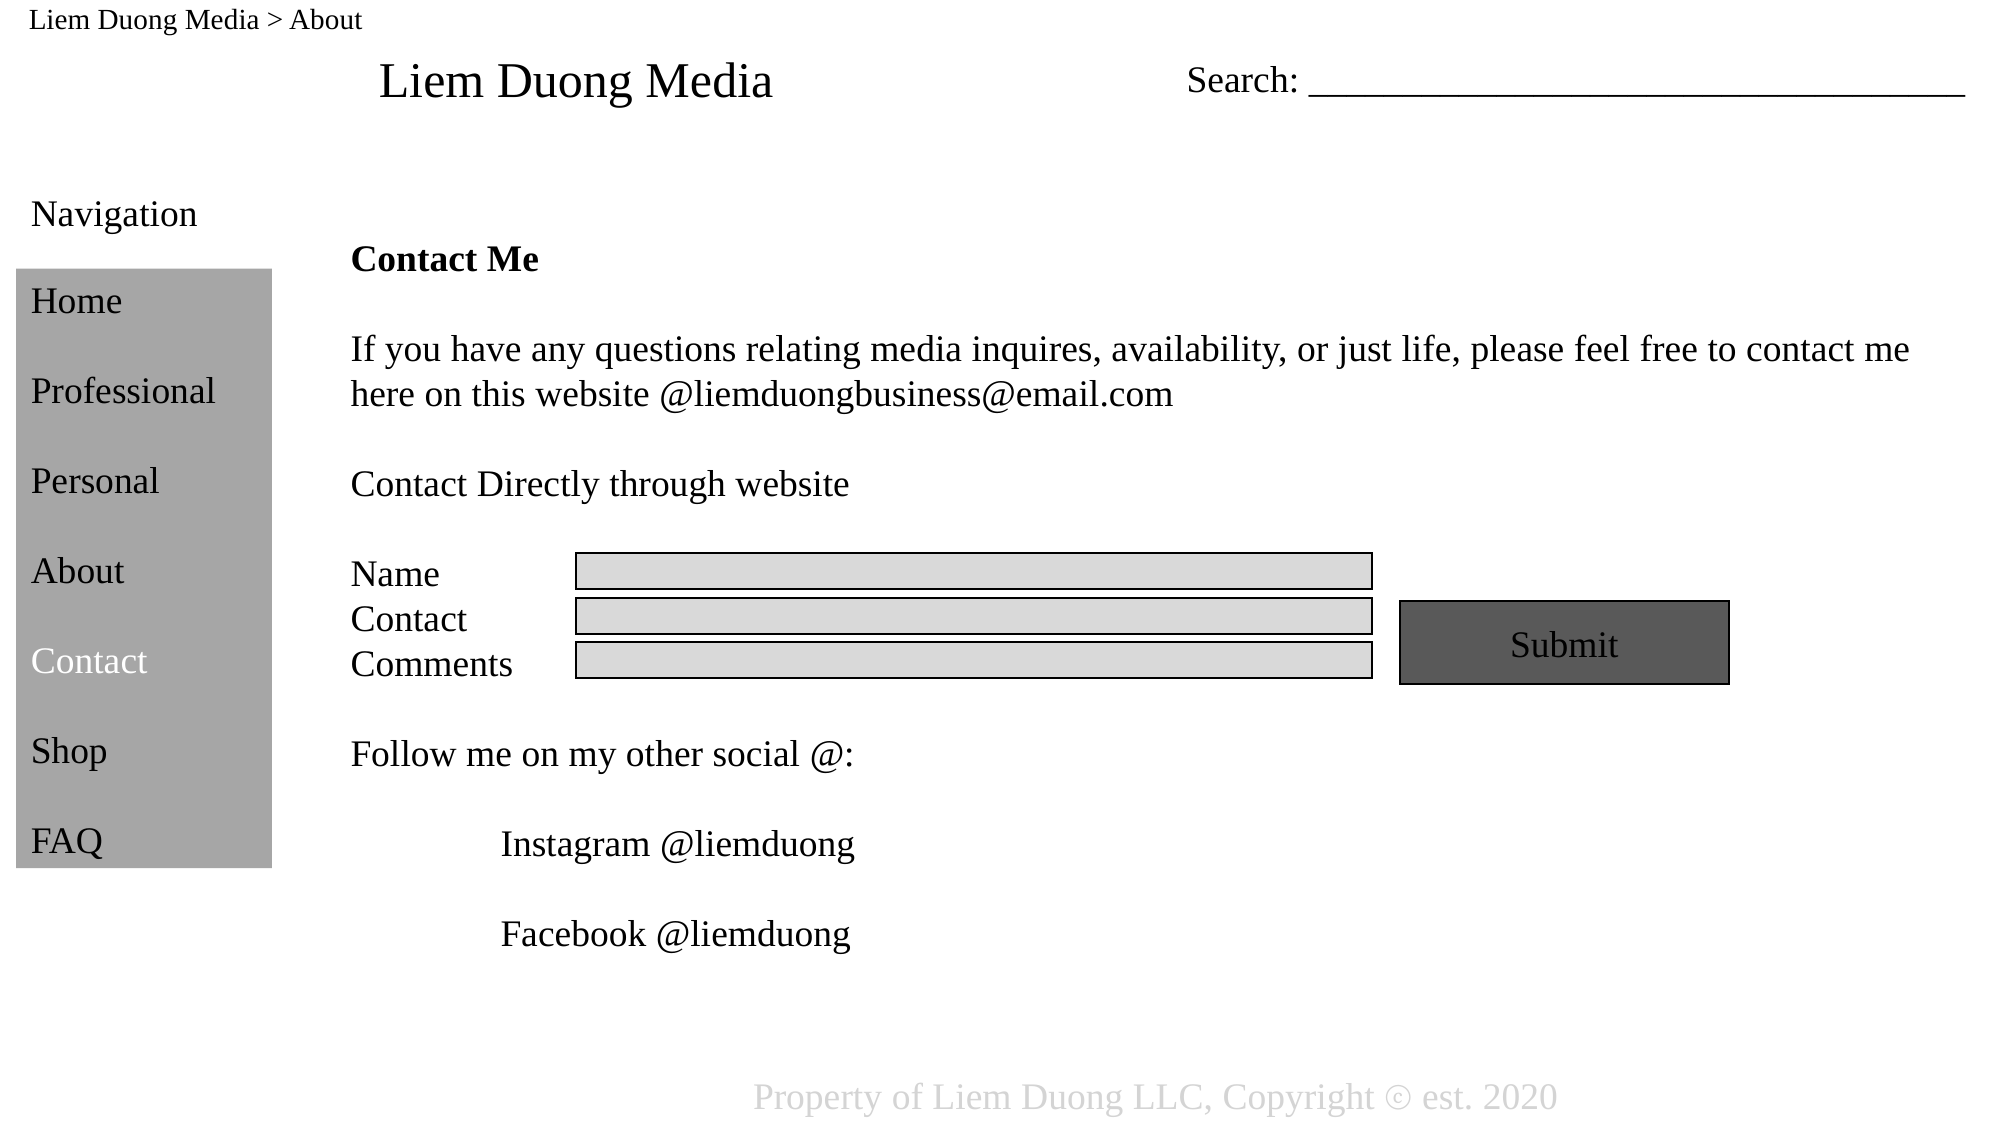

Liem Duong Media
Search: ___________________________________
Liem Duong Media > About

Navigation

Contact Me

If you have any questions relating media inquires, availability, or just life, please feel free to contact me here on this website @liemduongbusiness@email.com

Contact Directly through website

Name
Contact
Comments

Follow me on my other social @:

	Instagram @liemduong

	Facebook @liemduong

Home

Professional

Personal

About

Contact

Shop

FAQ

Submit

Property of Liem Duong LLC, Copyright ⓒ est. 2020